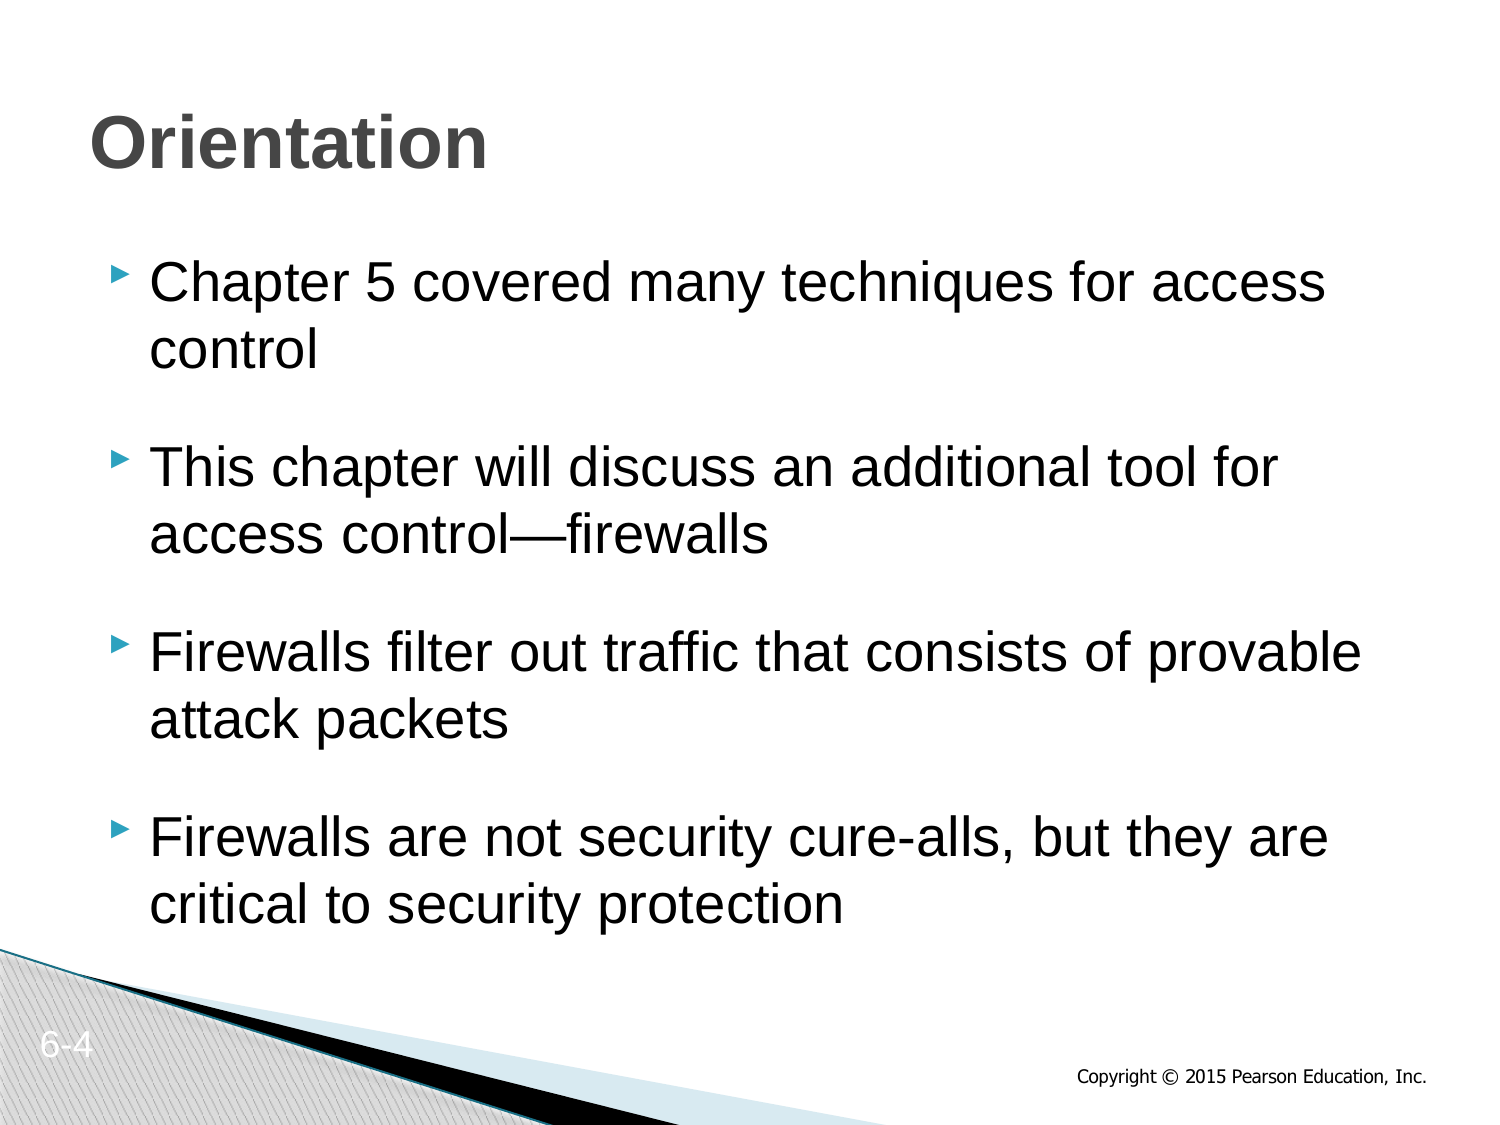

# Orientation
Chapter 5 covered many techniques for access control
This chapter will discuss an additional tool for access control—firewalls
Firewalls filter out traffic that consists of provable attack packets
Firewalls are not security cure-alls, but they are critical to security protection
6-4